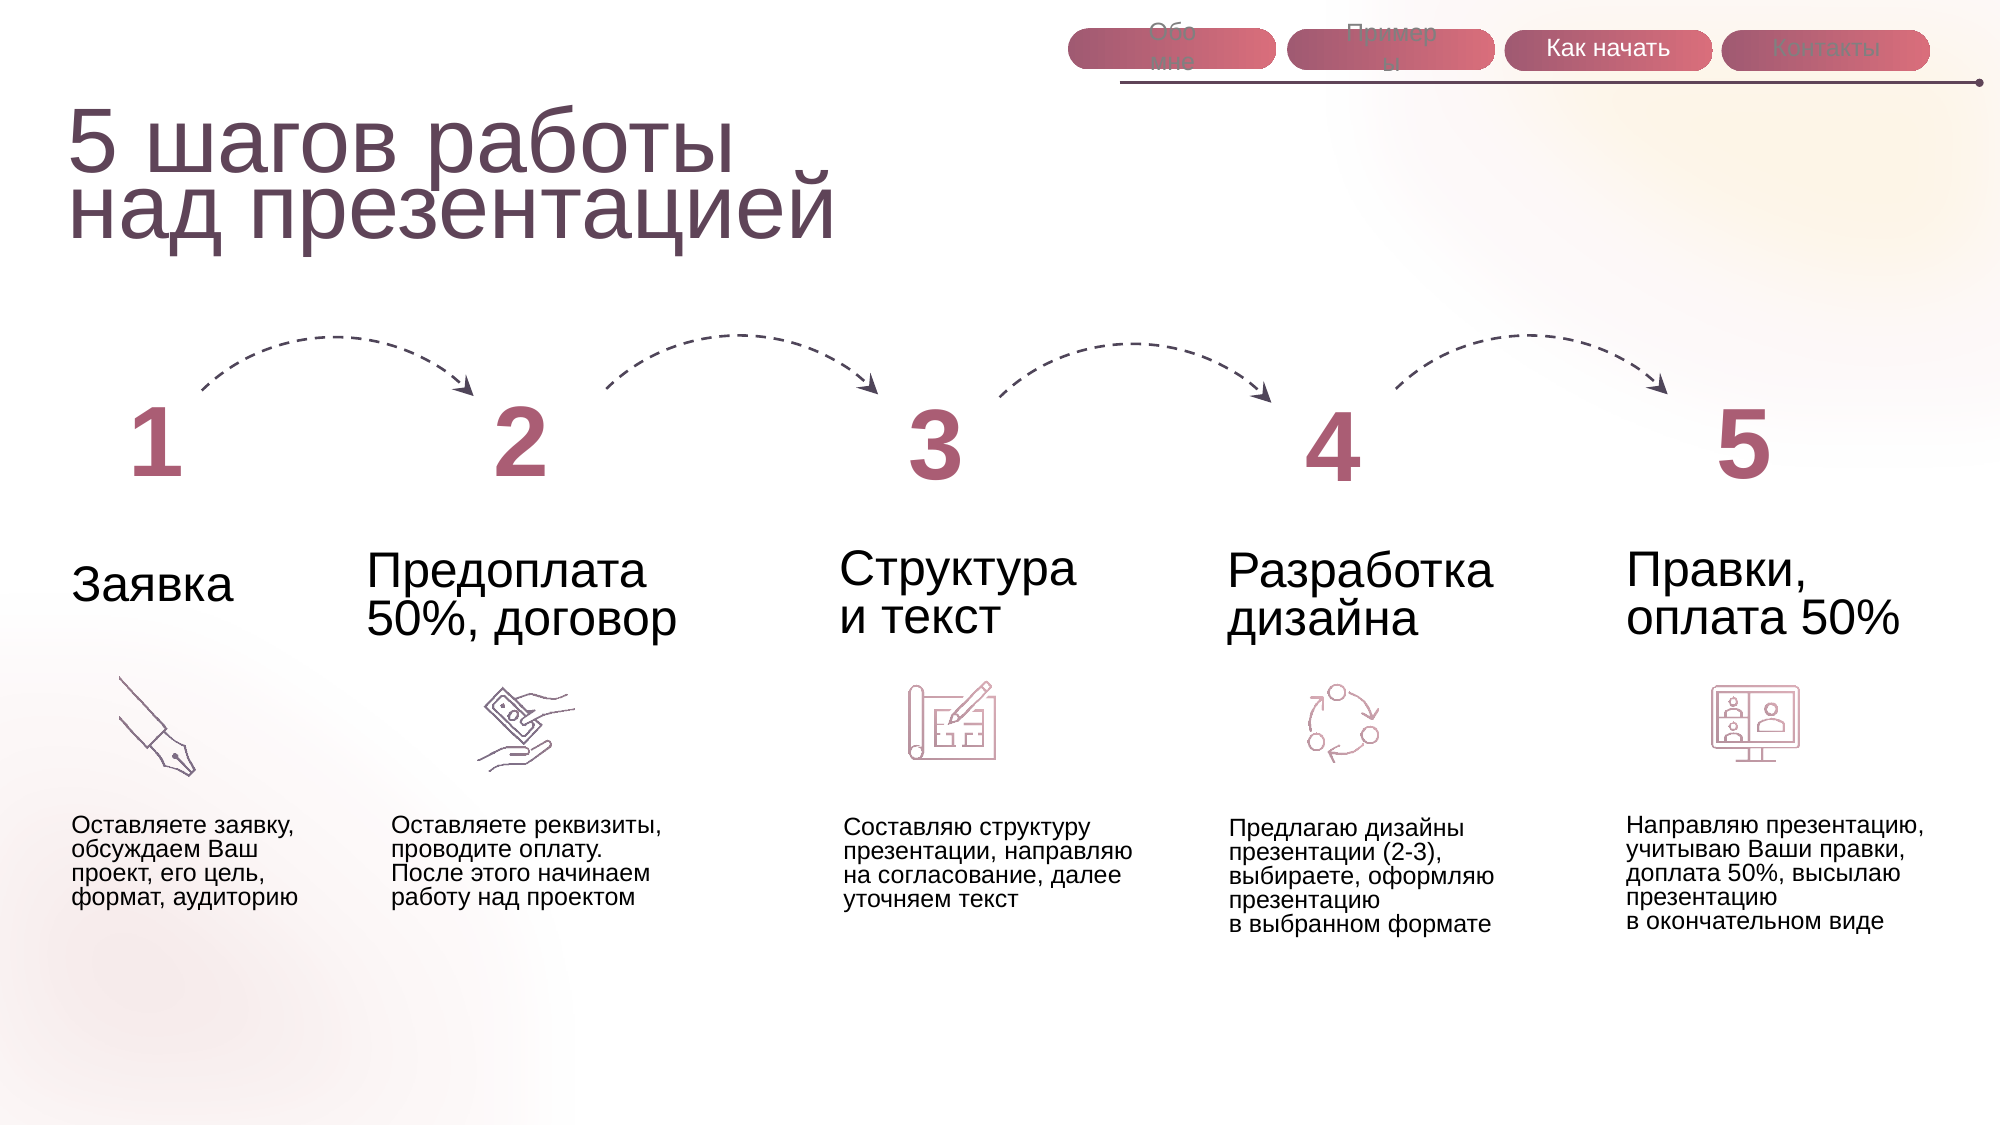

Обо мне

Примеры

Как начать

Контакты

5 шагов работы над презентацией

1
2
5
3
4
Структура и текст
Правки, оплата 50%
Предоплата 50%, договор
Разработка дизайна
Заявка

Оставляете заявку, обсуждаем Ваш проект, его цель, формат, аудиторию
Оставляете реквизиты, проводите оплату.
После этого начинаем работу над проектом
Направляю презентацию, учитываю Ваши правки, доплата 50%, высылаю презентацию                     в окончательном виде
Составляю структуру презентации, направляю на согласование, далее уточняем текст
Предлагаю дизайны презентации (2-3), выбираете, оформляю презентацию                в выбранном формате